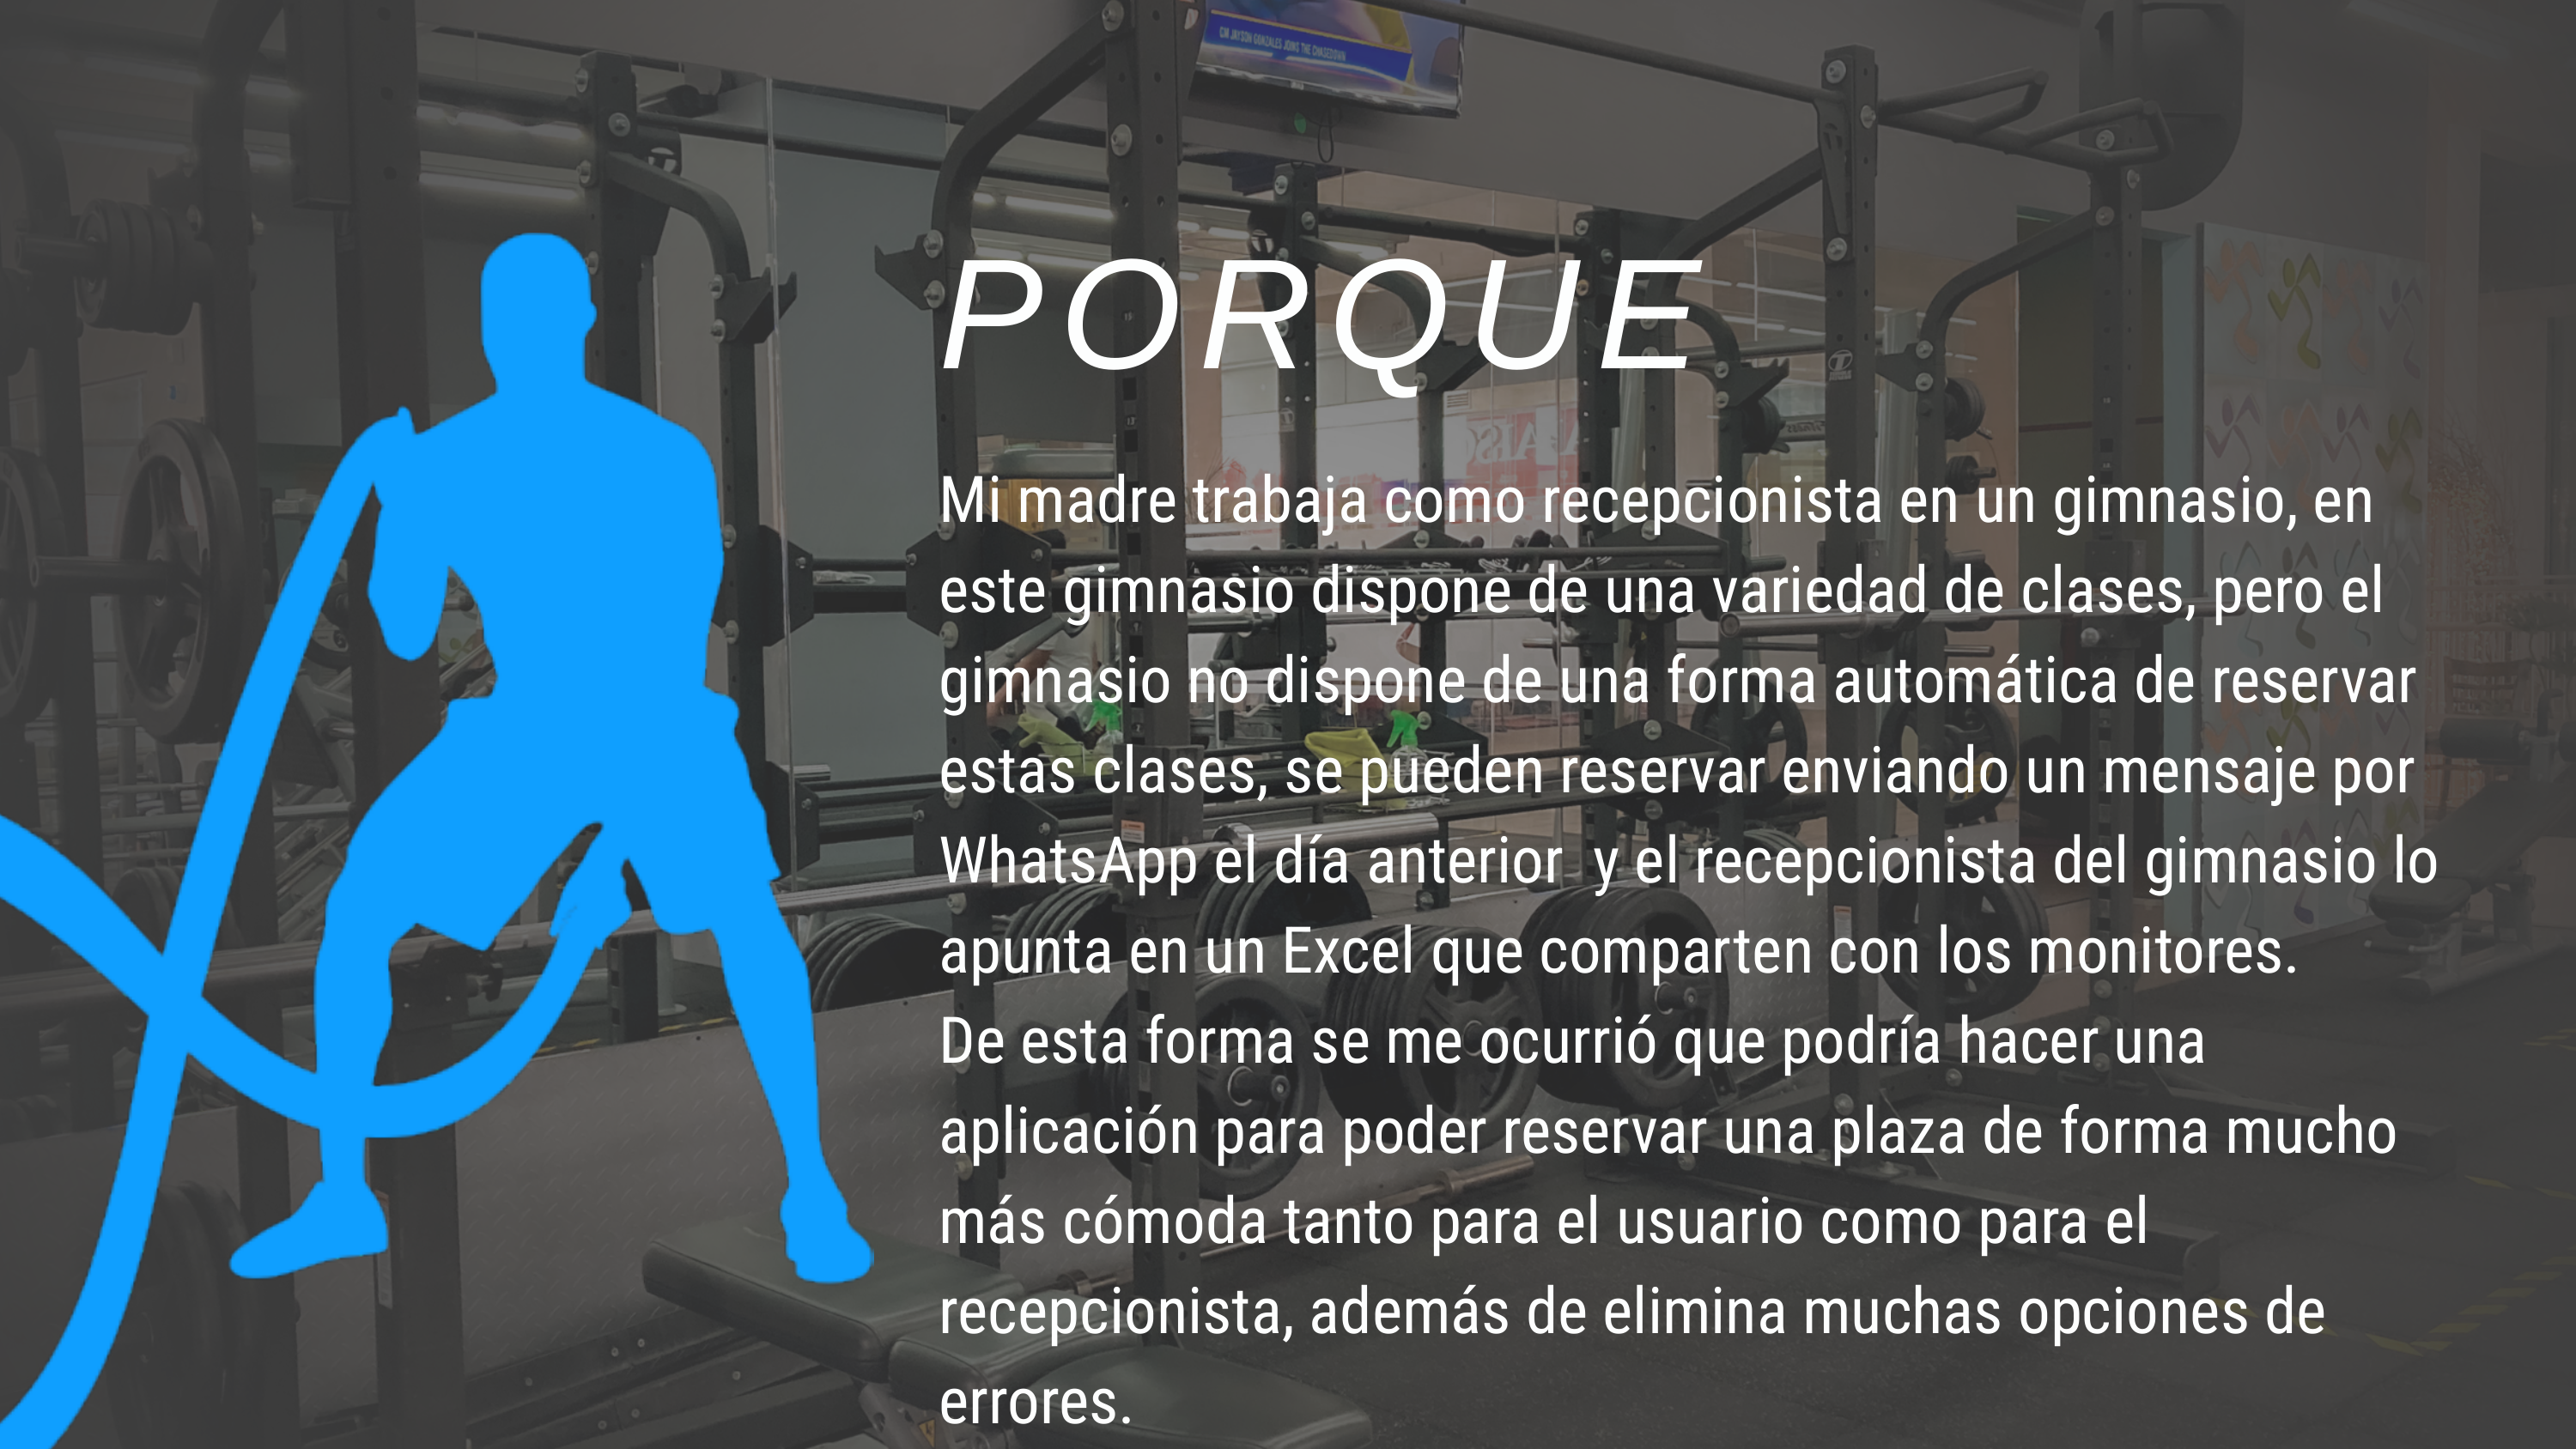

PORQUE
Mi madre trabaja como recepcionista en un gimnasio, en este gimnasio dispone de una variedad de clases, pero el gimnasio no dispone de una forma automática de reservar estas clases, se pueden reservar enviando un mensaje por WhatsApp el día anterior  y el recepcionista del gimnasio lo apunta en un Excel que comparten con los monitores.
De esta forma se me ocurrió que podría hacer una aplicación para poder reservar una plaza de forma mucho más cómoda tanto para el usuario como para el recepcionista, además de elimina muchas opciones de errores.